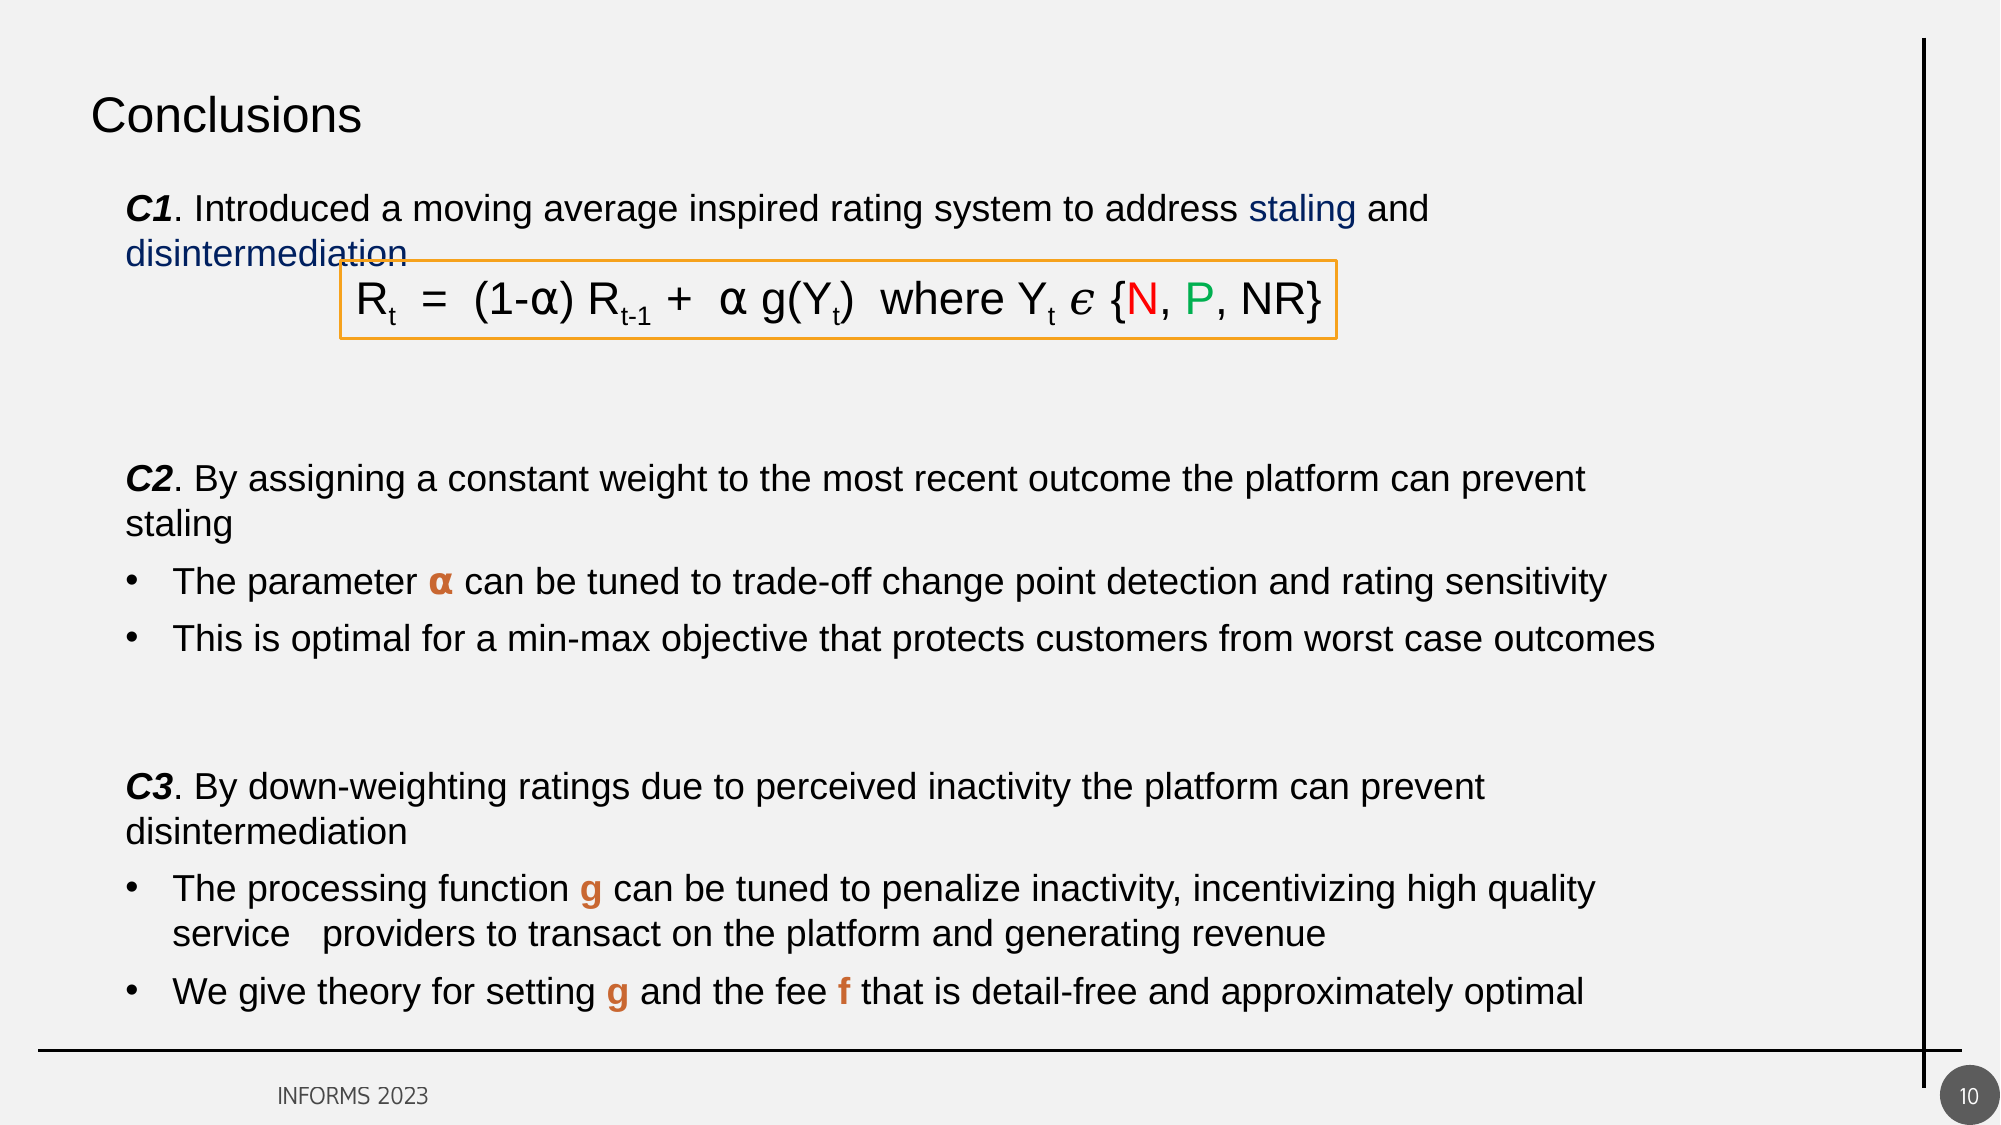

Conclusions
C1. Introduced a moving average inspired rating system to address staling and disintermediation

C2. By assigning a constant weight to the most recent outcome the platform can prevent staling
The parameter ⍺ can be tuned to trade-off change point detection and rating sensitivity
This is optimal for a min-max objective that protects customers from worst case outcomes

C3. By down-weighting ratings due to perceived inactivity the platform can prevent disintermediation
The processing function g can be tuned to penalize inactivity, incentivizing high quality service   providers to transact on the platform and generating revenue
We give theory for setting g and the fee f that is detail-free and approximately optimal

Rt  =  (1-⍺) Rt-1  +  ⍺ g(Yt)  where Yt 𝜖 {N, P, NR}
10
INFORMS 2023